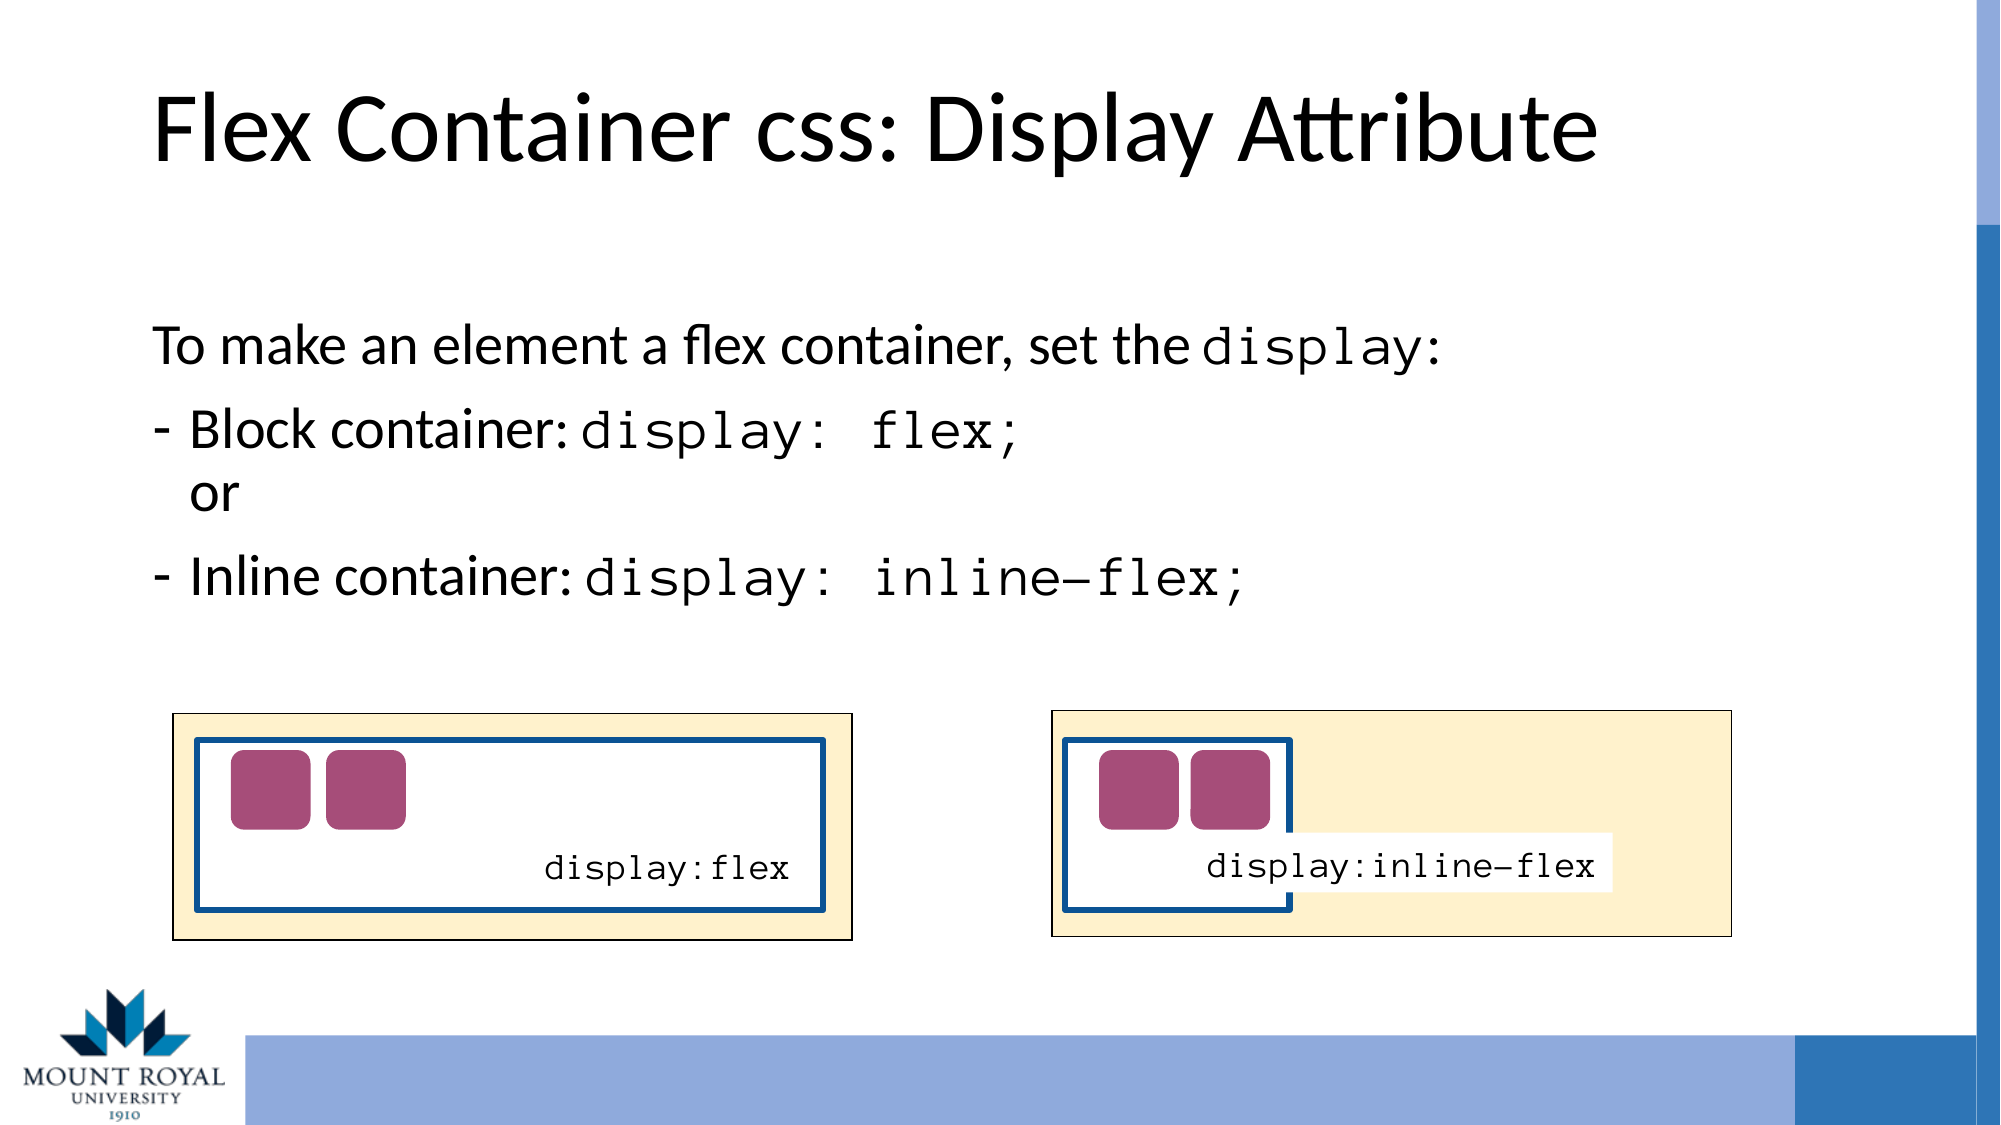

# Flex Container css: Display Attribute
To make an element a flex container, set the display:
Block container: display: flex;
or
Inline container: display: inline-flex;

display:inline-flex
display:flex